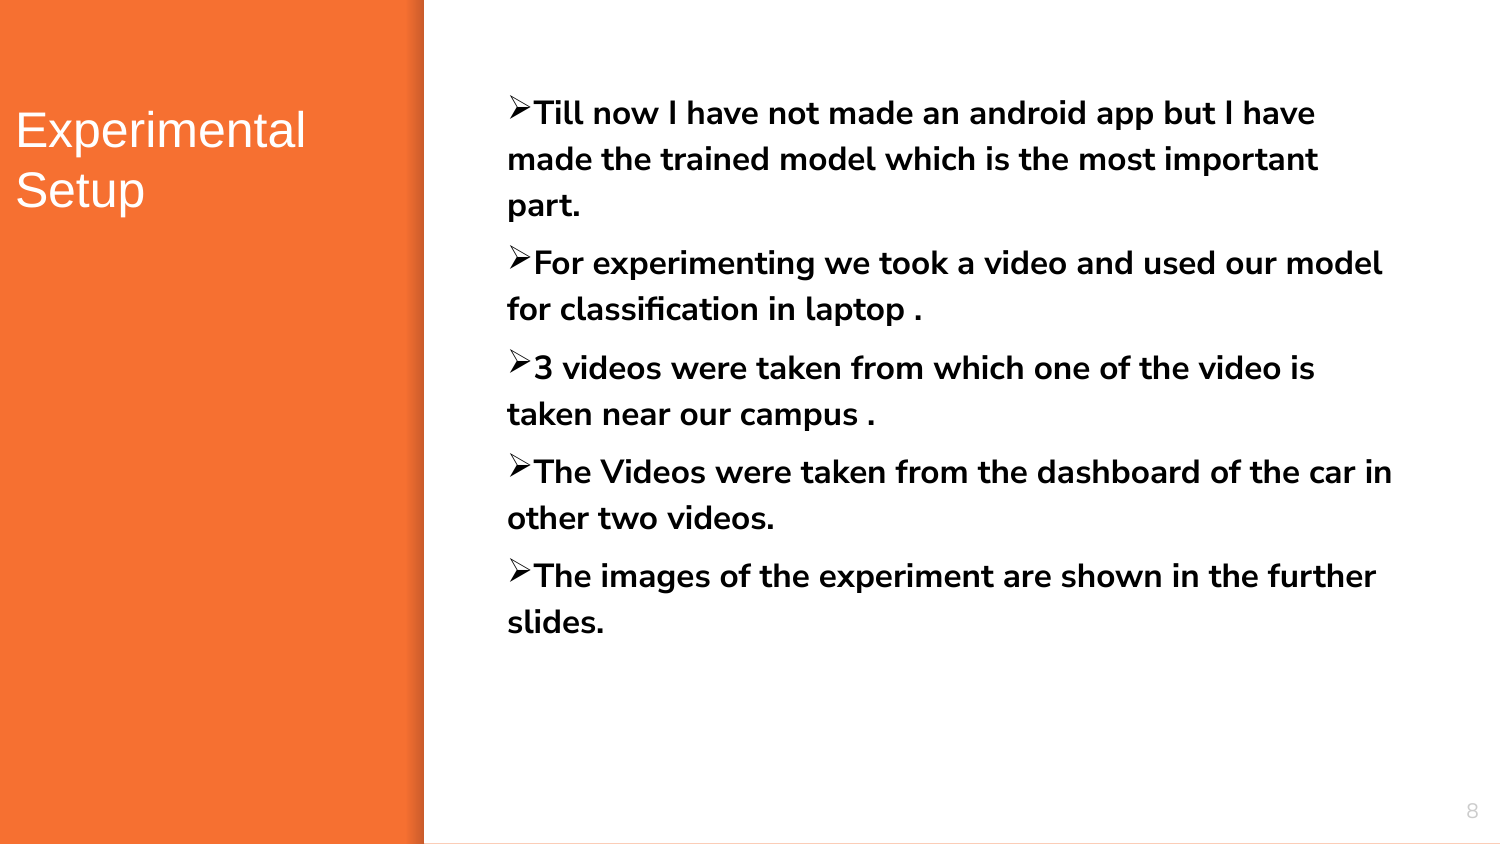

Till now I have not made an android app but I have made the trained model which is the most important part.
For experimenting we took a video and used our model for classification in laptop .
3 videos were taken from which one of the video is taken near our campus .
The Videos were taken from the dashboard of the car in other two videos.
The images of the experiment are shown in the further slides.

# Experimental Setup
8